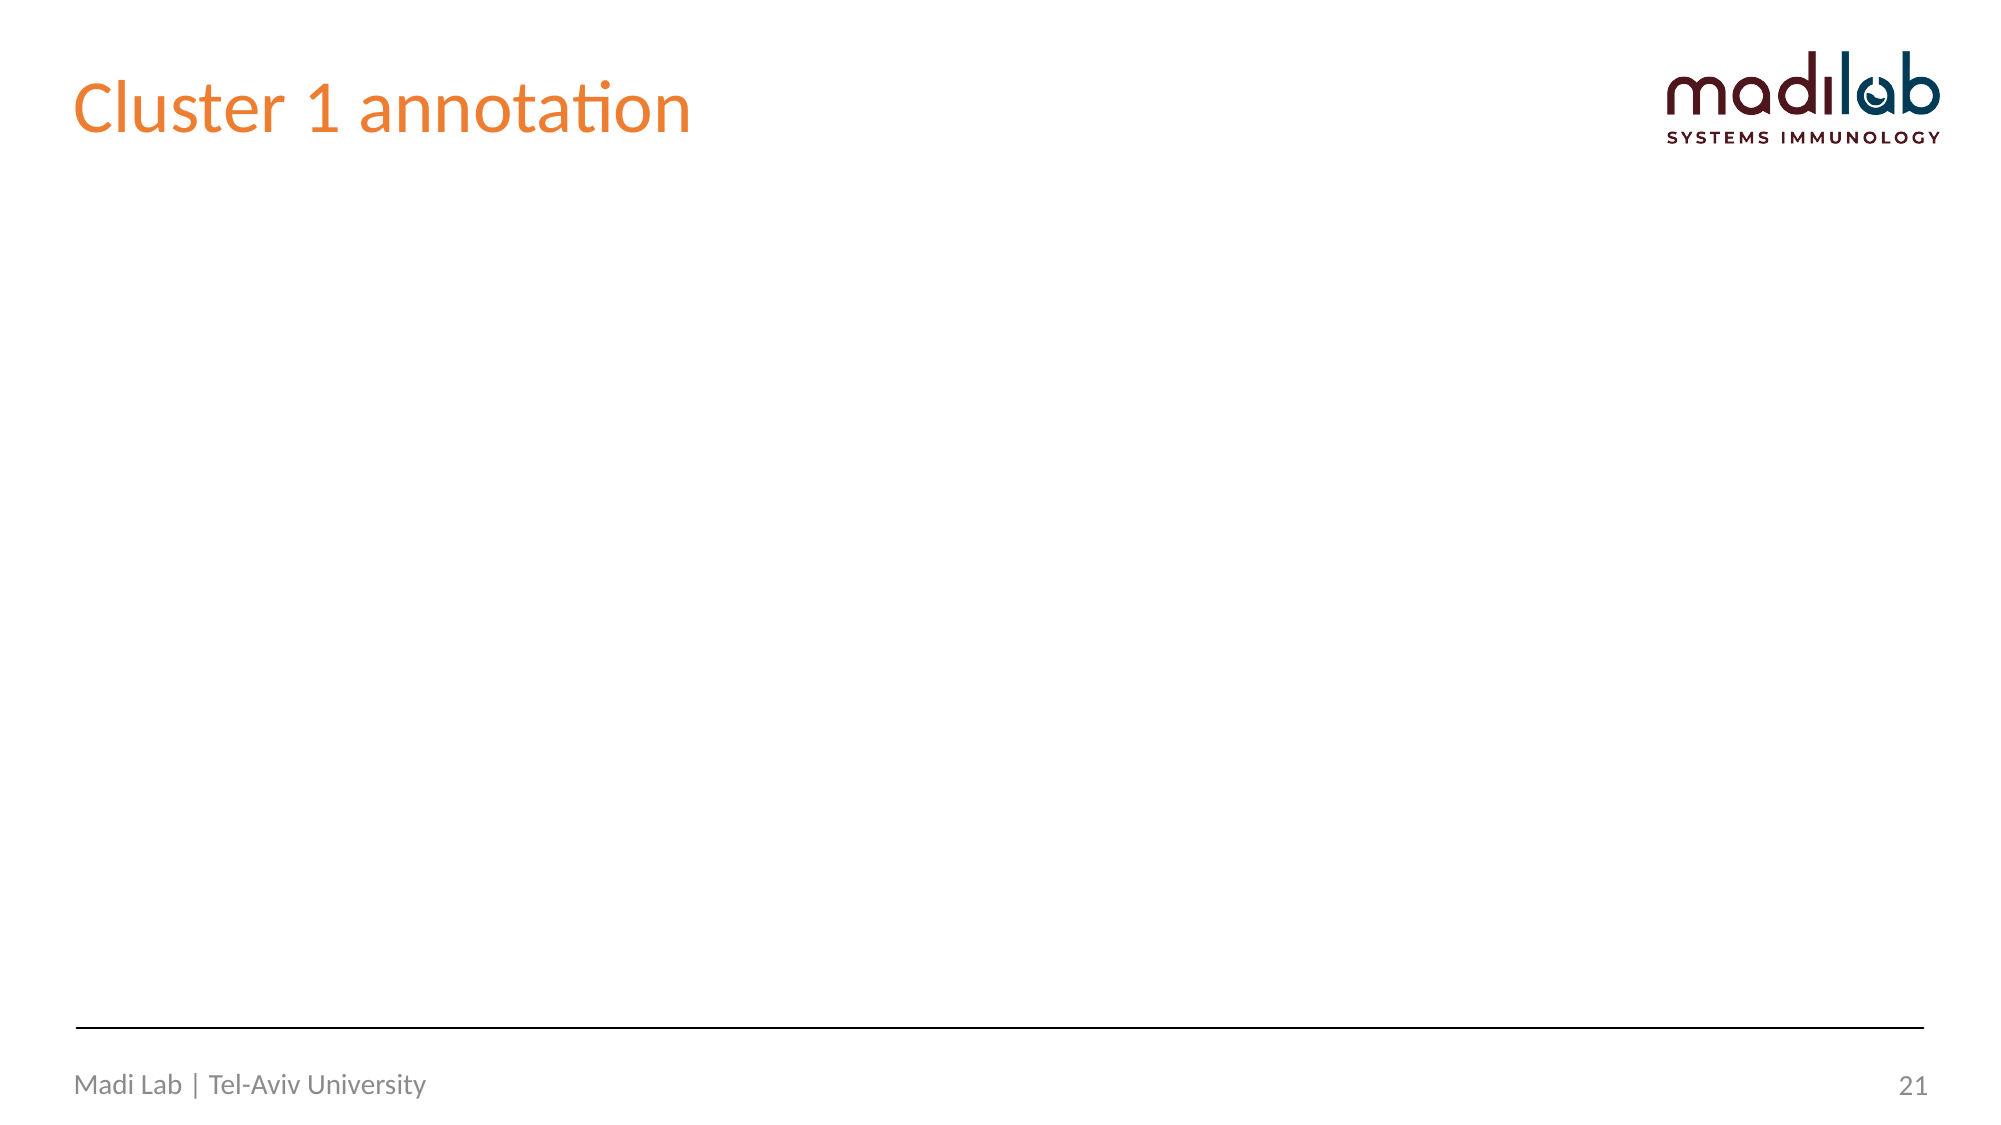

# Cluster 1 annotation

Madi Lab | Tel-Aviv University
21